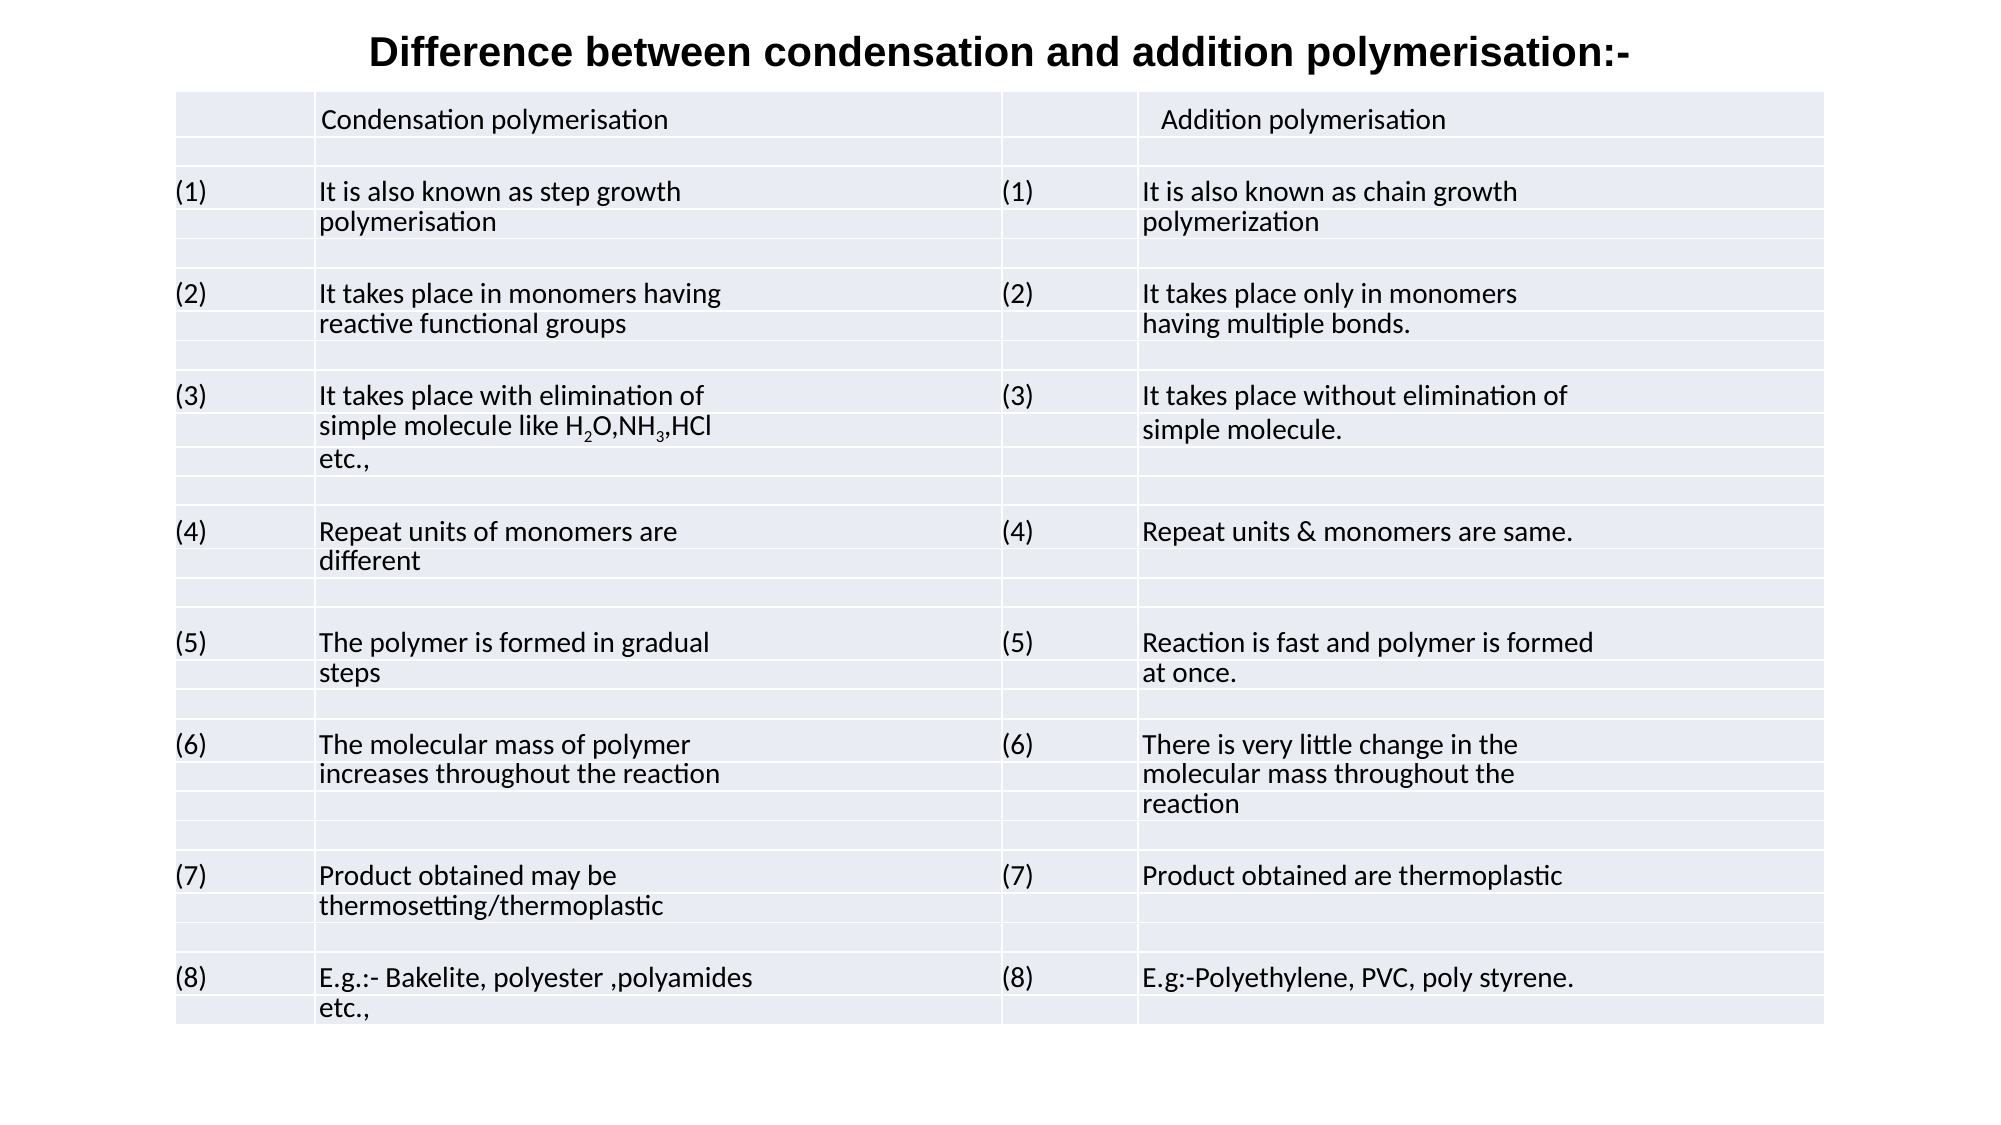

# Difference between condensation and addition polymerisation:-
|  | Condensation polymerisation |  | Addition polymerisation |
| --- | --- | --- | --- |
|  |  |  |  |
| (1) | It is also known as step growth | (1) | It is also known as chain growth |
|  | polymerisation |  | polymerization |
|  |  |  |  |
| (2) | It takes place in monomers having | (2) | It takes place only in monomers |
|  | reactive functional groups |  | having multiple bonds. |
|  |  |  |  |
| (3) | It takes place with elimination of | (3) | It takes place without elimination of |
|  | simple molecule like H2O,NH3,HCl |  | simple molecule. |
|  | etc., |  |  |
|  |  |  |  |
| (4) | Repeat units of monomers are | (4) | Repeat units & monomers are same. |
|  | different |  |  |
|  |  |  |  |
| (5) | The polymer is formed in gradual | (5) | Reaction is fast and polymer is formed |
|  | steps |  | at once. |
|  |  |  |  |
| (6) | The molecular mass of polymer | (6) | There is very little change in the |
|  | increases throughout the reaction |  | molecular mass throughout the |
|  |  |  | reaction |
|  |  |  |  |
| (7) | Product obtained may be | (7) | Product obtained are thermoplastic |
|  | thermosetting/thermoplastic |  |  |
|  |  |  |  |
| (8) | E.g.:- Bakelite, polyester ,polyamides | (8) | E.g:-Polyethylene, PVC, poly styrene. |
|  | etc., |  |  |